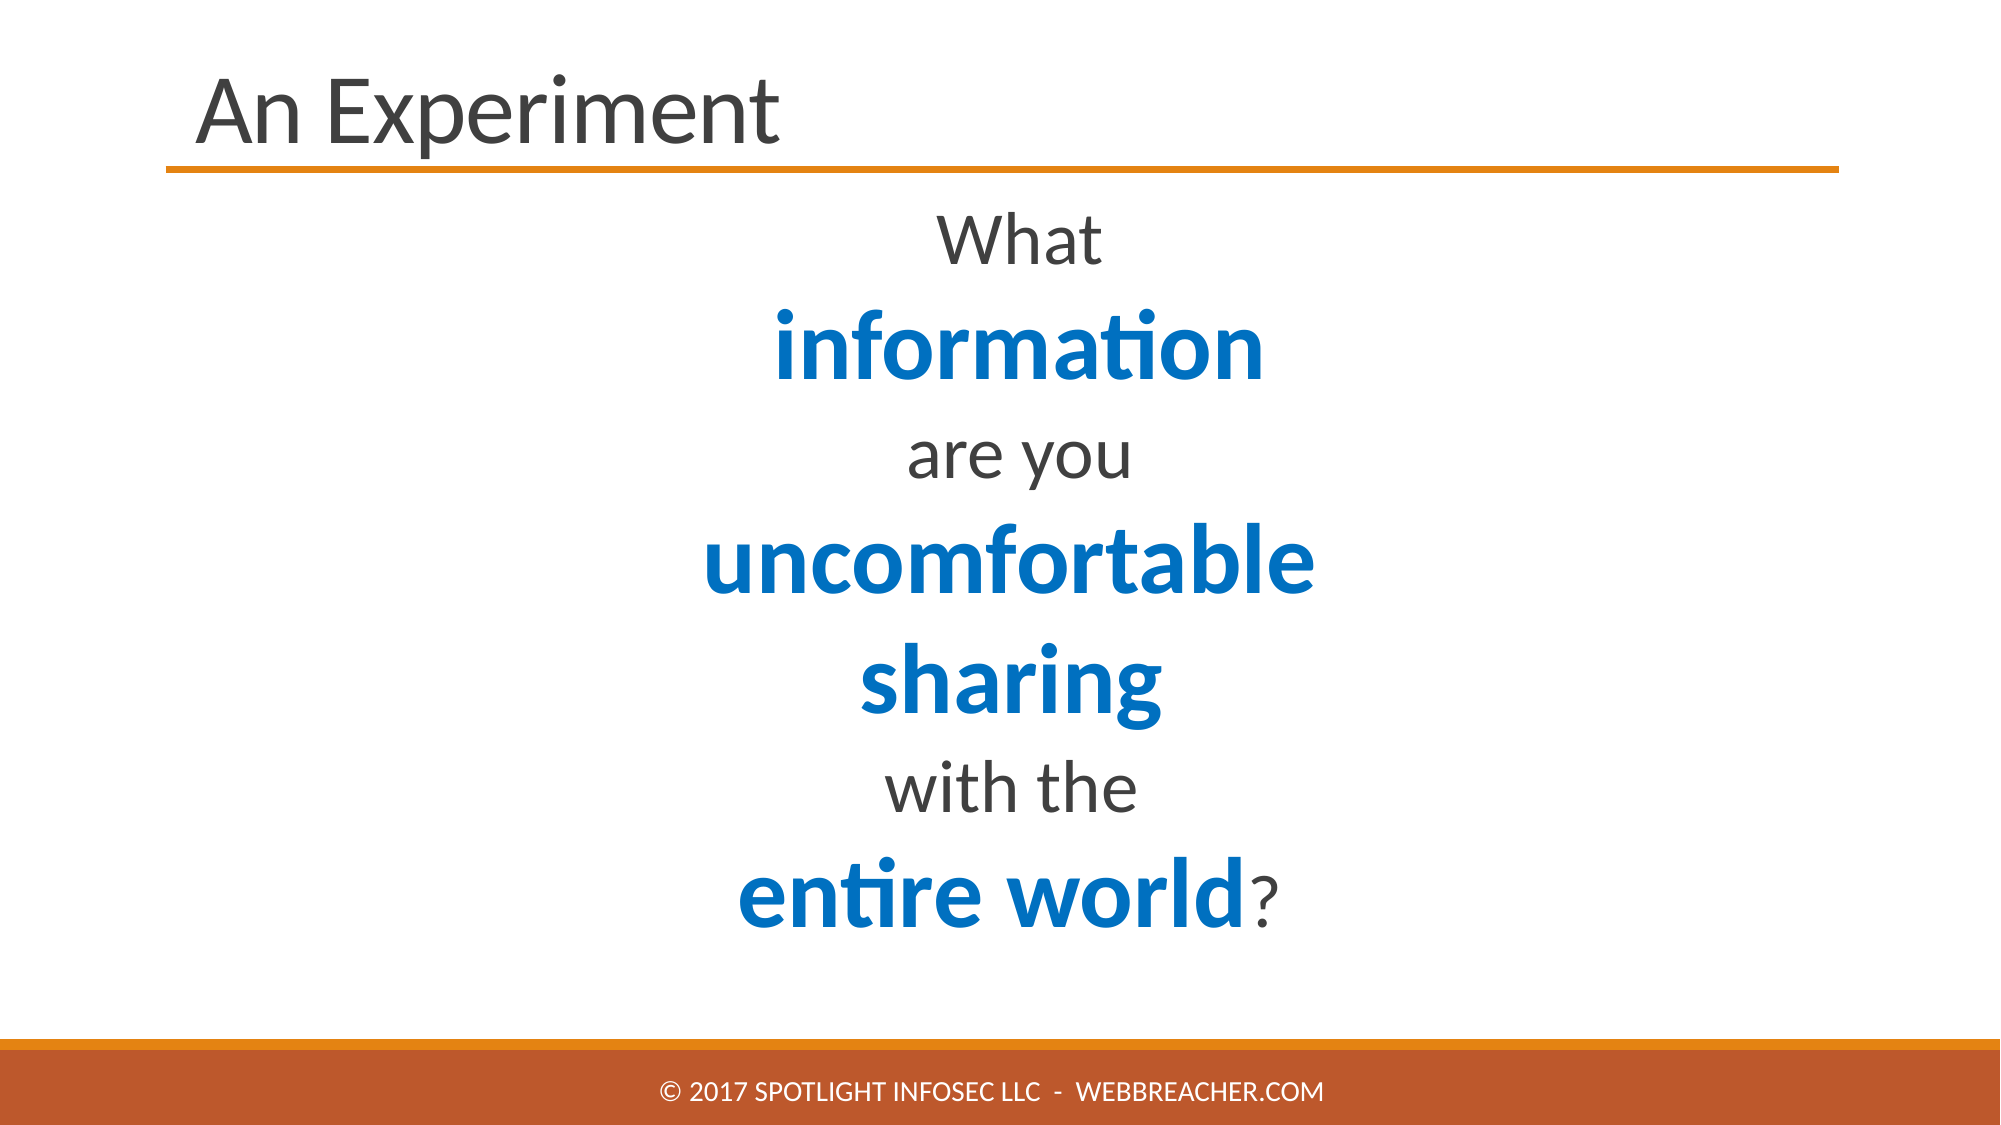

# An Experiment
What
information
are you
uncomfortable
sharing
with the
entire world?
© 2017 Spotlight Infosec LLC  -  WebBreacher.com